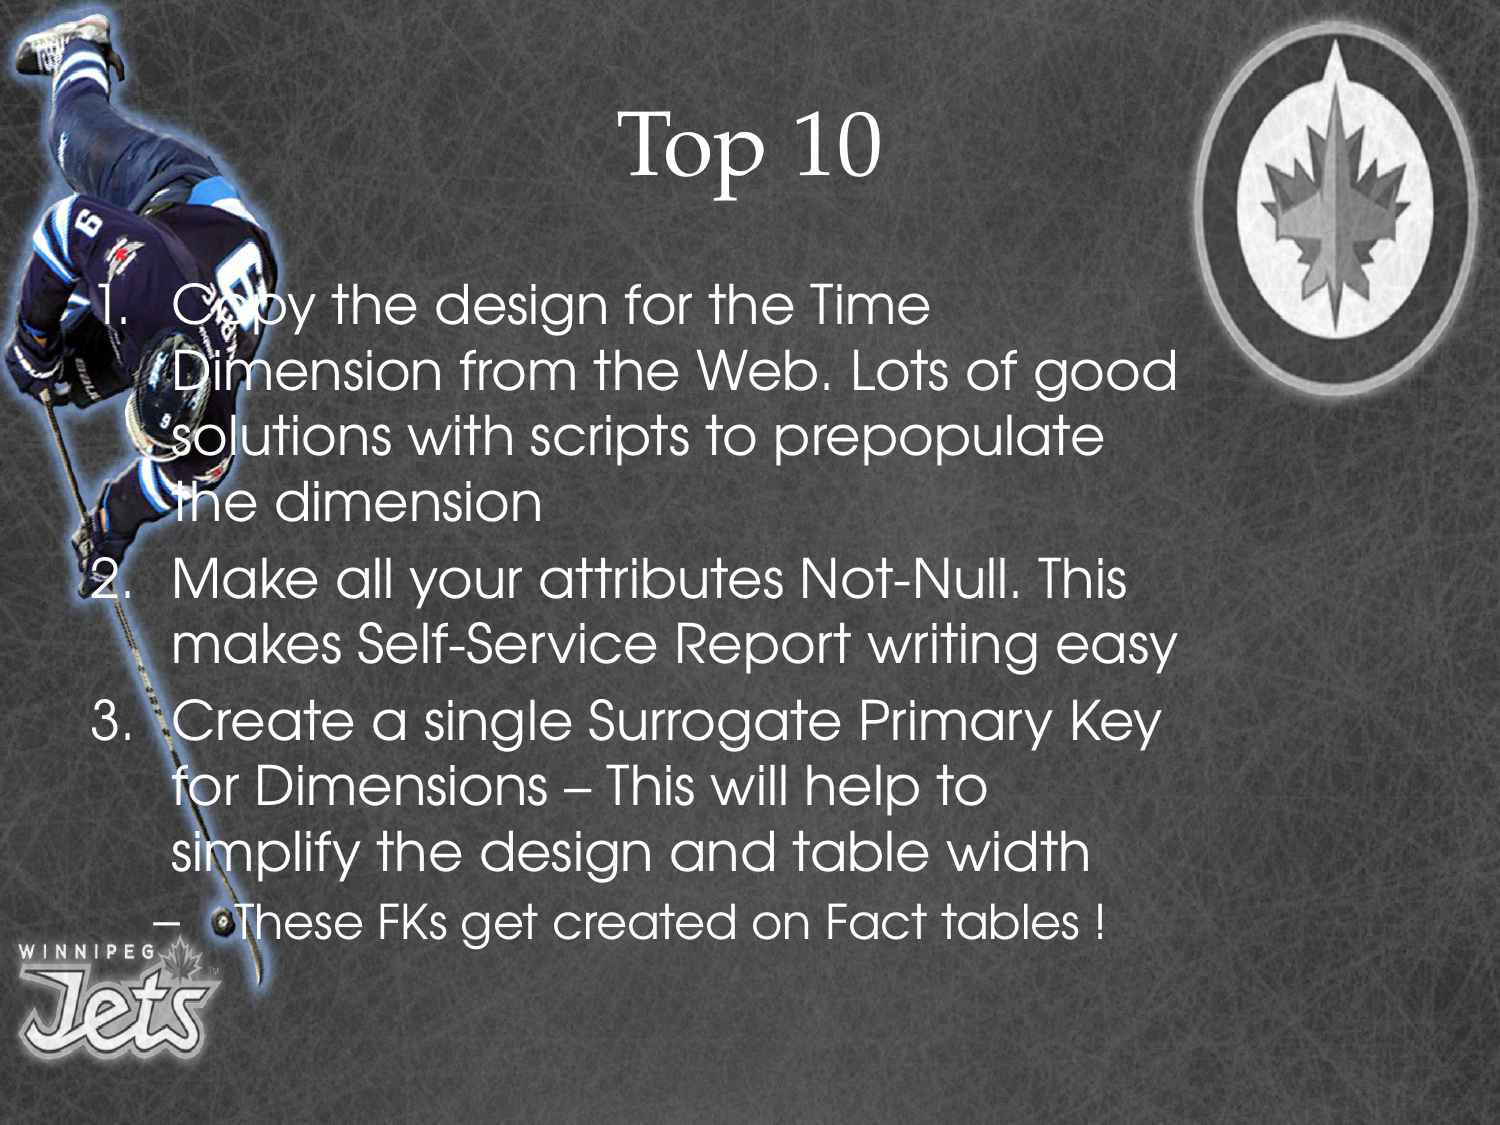

# Top 10
Copy the design for the Time Dimension from the Web. Lots of good solutions with scripts to prepopulate the dimension
Make all your attributes Not-Null. This makes Self-Service Report writing easy
Create a single Surrogate Primary Key for Dimensions – This will help to simplify the design and table width
These FKs get created on Fact tables !